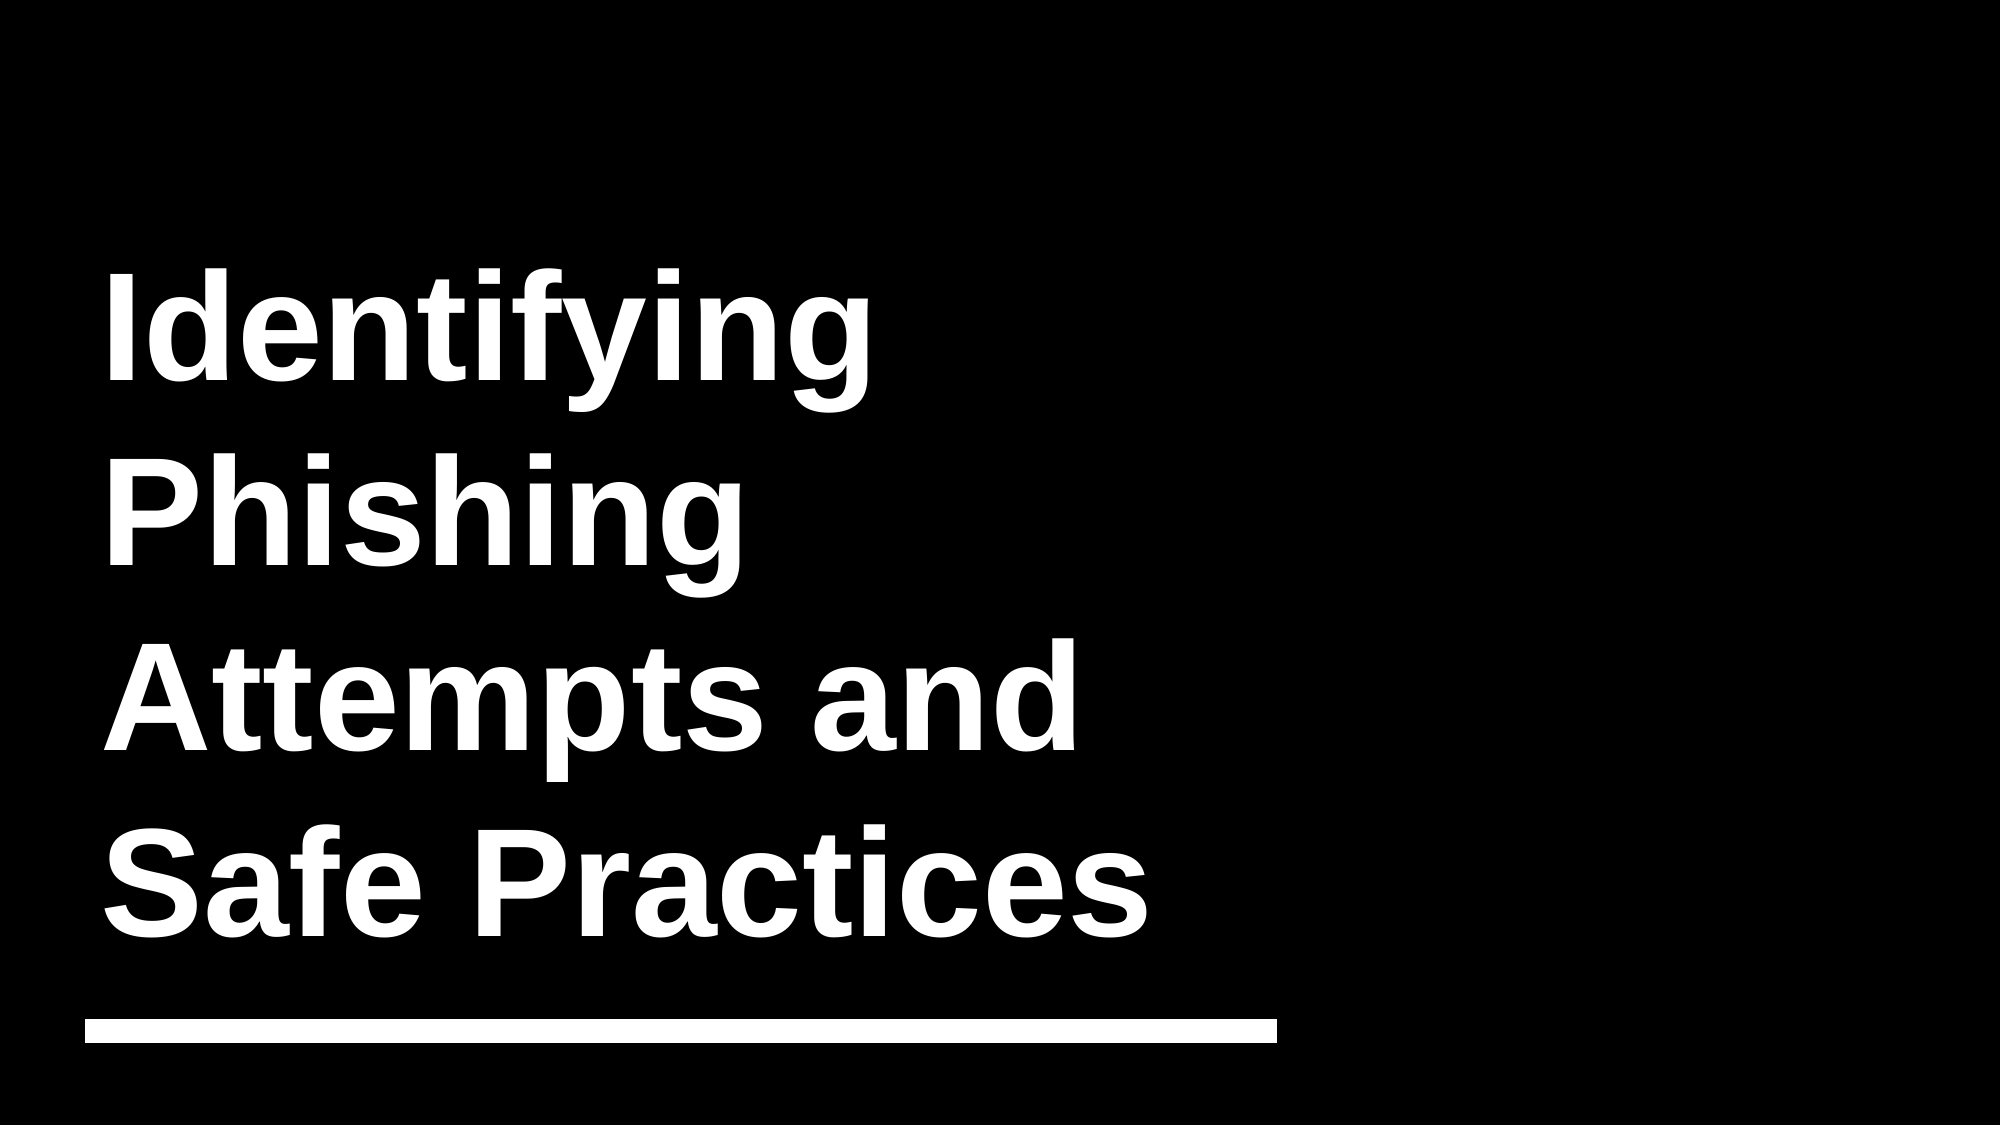

# Identifying Phishing Attempts and Safe Practices